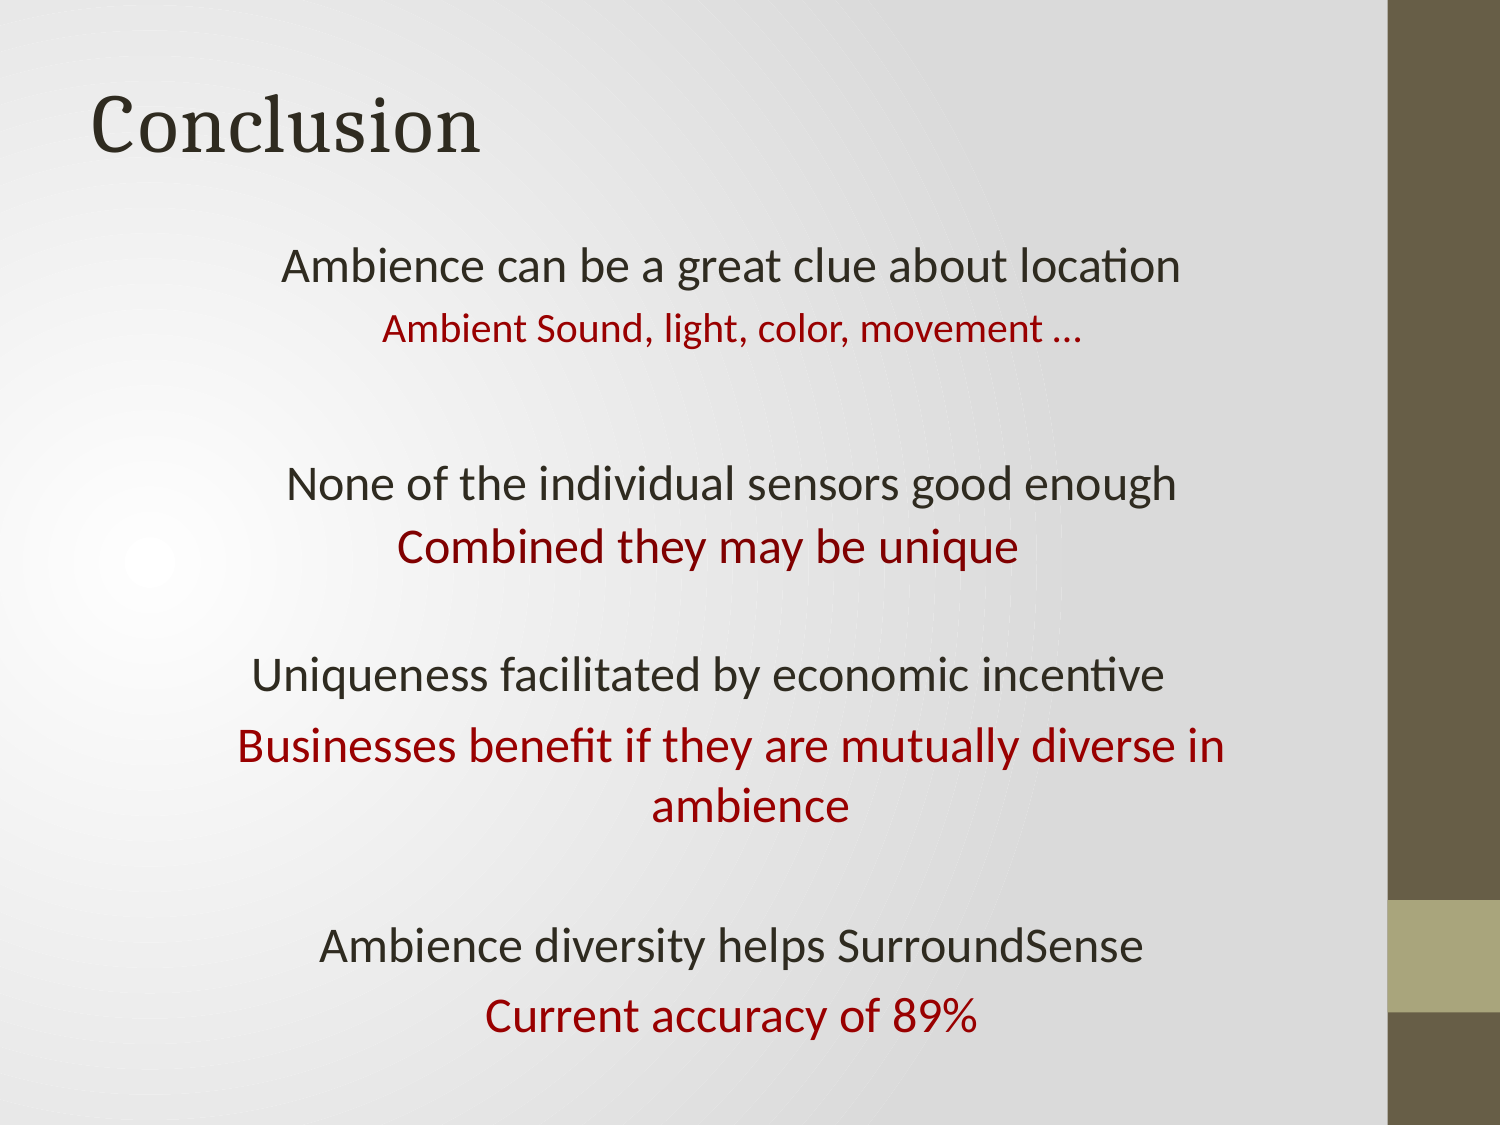

Conclusion
Ambience can be a great clue about location
Ambient Sound, light, color, movement …

None of the individual sensors good enough
Combined they may be unique

Uniqueness facilitated by economic incentive
Businesses benefit if they are mutually diverse in ambience

Ambience diversity helps SurroundSense
Current accuracy of 89%